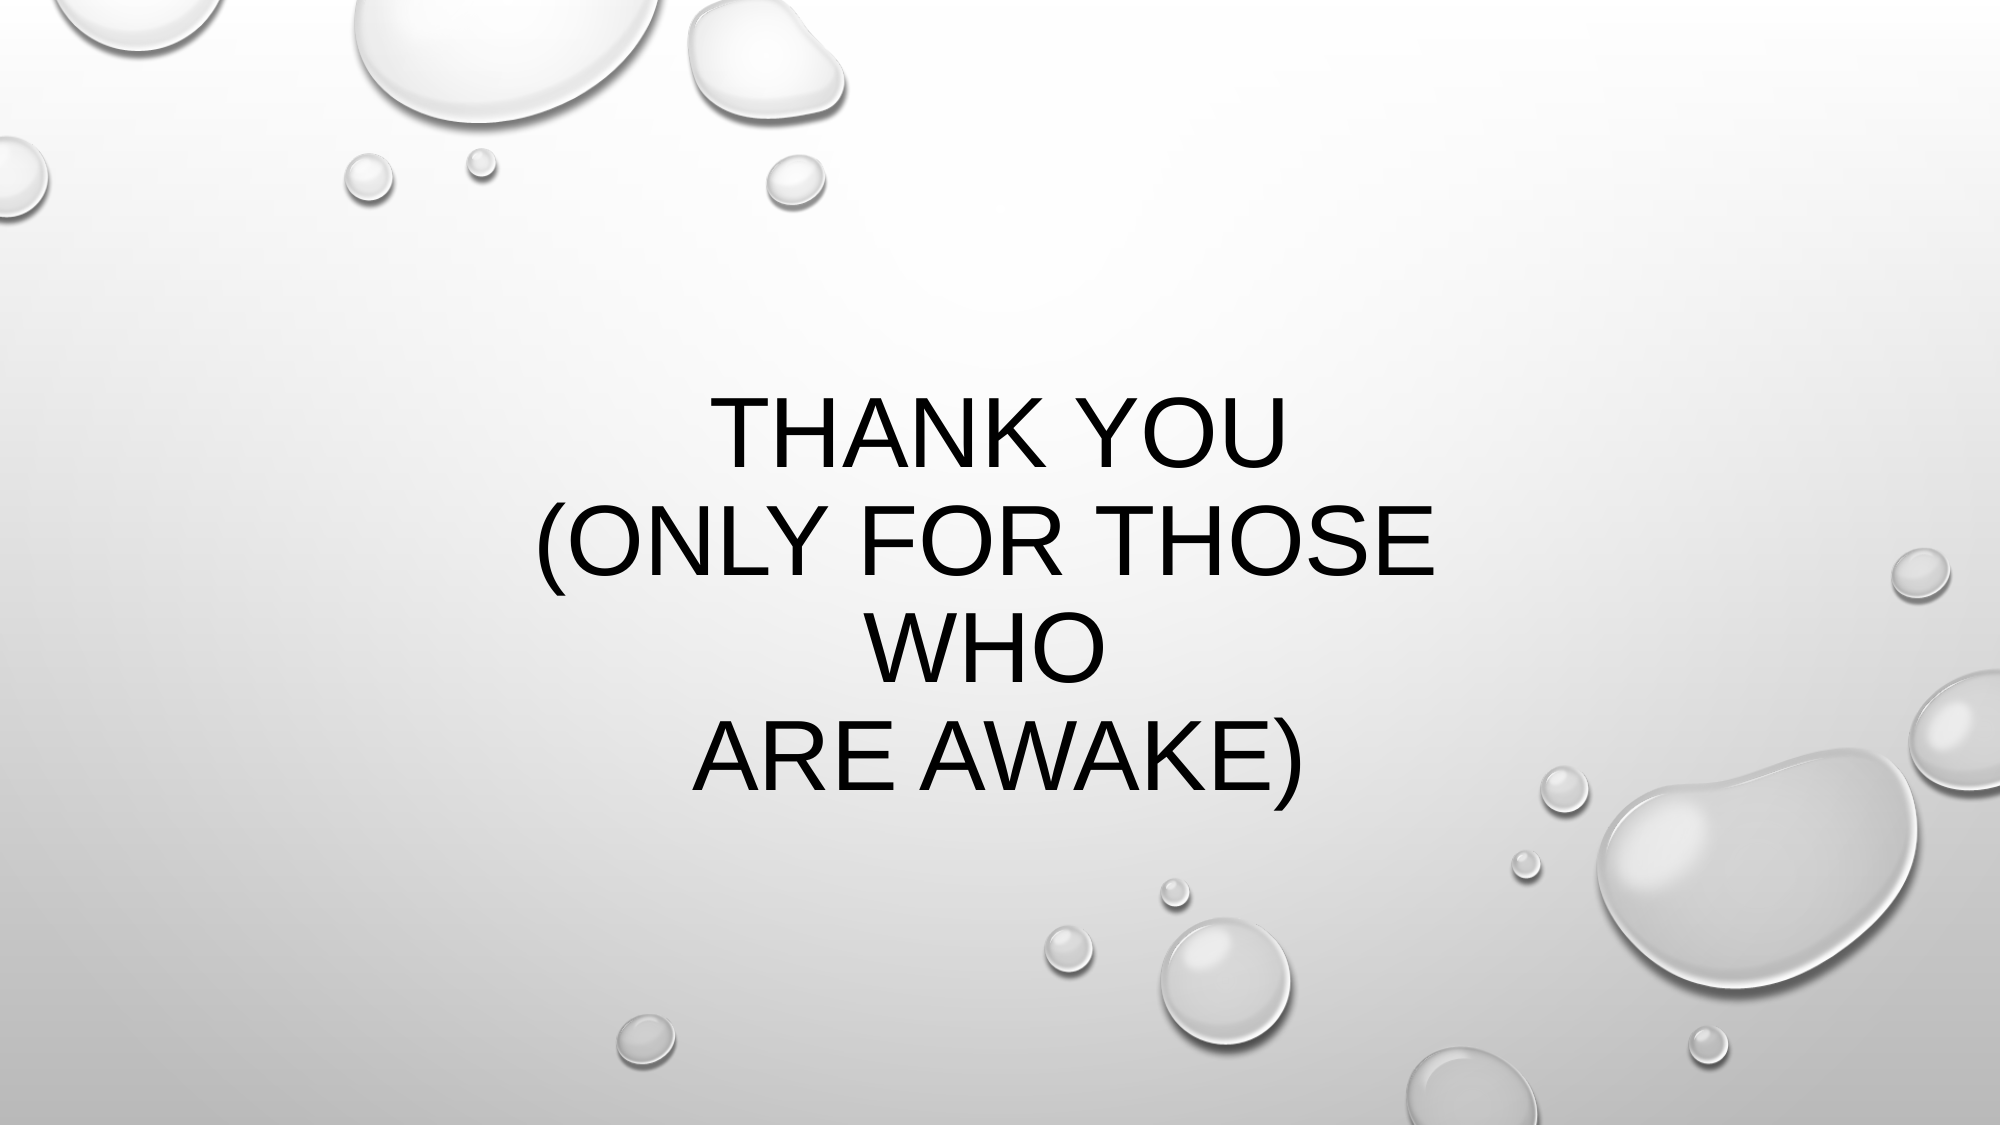

# Thank you (only for those who are awake)